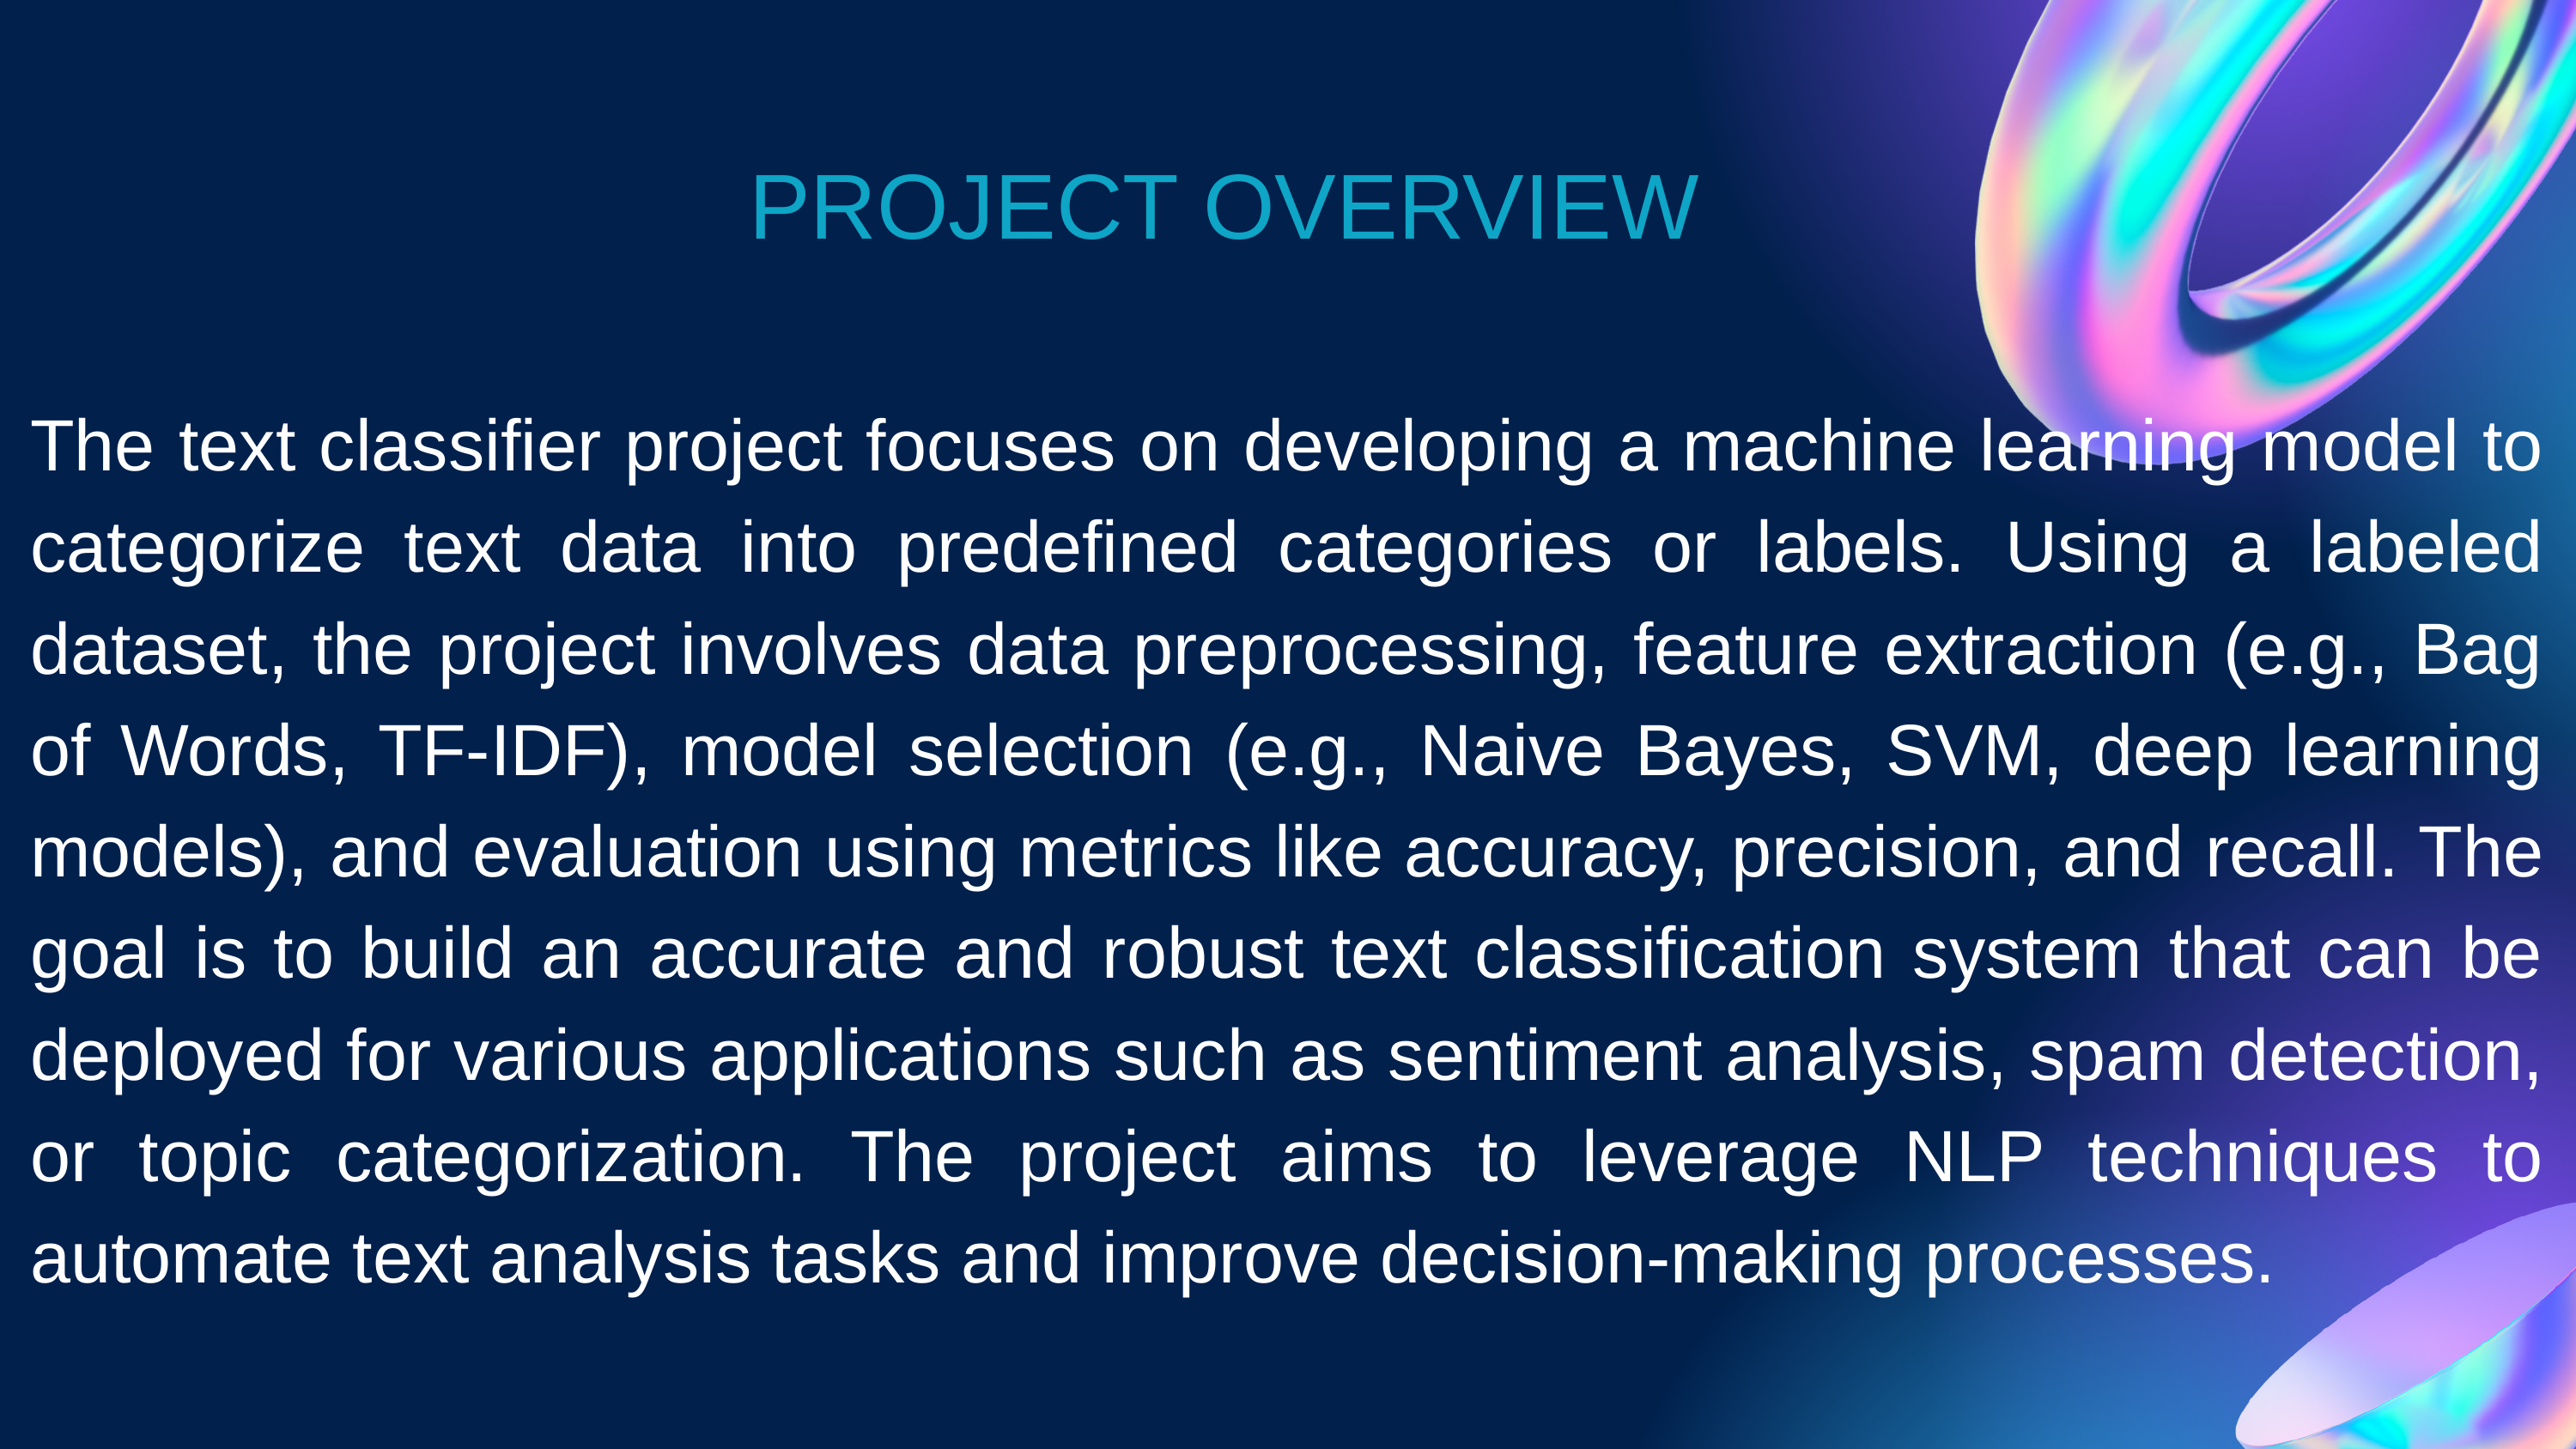

PROJECT OVERVIEW
The text classifier project focuses on developing a machine learning model to categorize text data into predefined categories or labels. Using a labeled dataset, the project involves data preprocessing, feature extraction (e.g., Bag of Words, TF-IDF), model selection (e.g., Naive Bayes, SVM, deep learning models), and evaluation using metrics like accuracy, precision, and recall. The goal is to build an accurate and robust text classification system that can be deployed for various applications such as sentiment analysis, spam detection, or topic categorization. The project aims to leverage NLP techniques to automate text analysis tasks and improve decision-making processes.